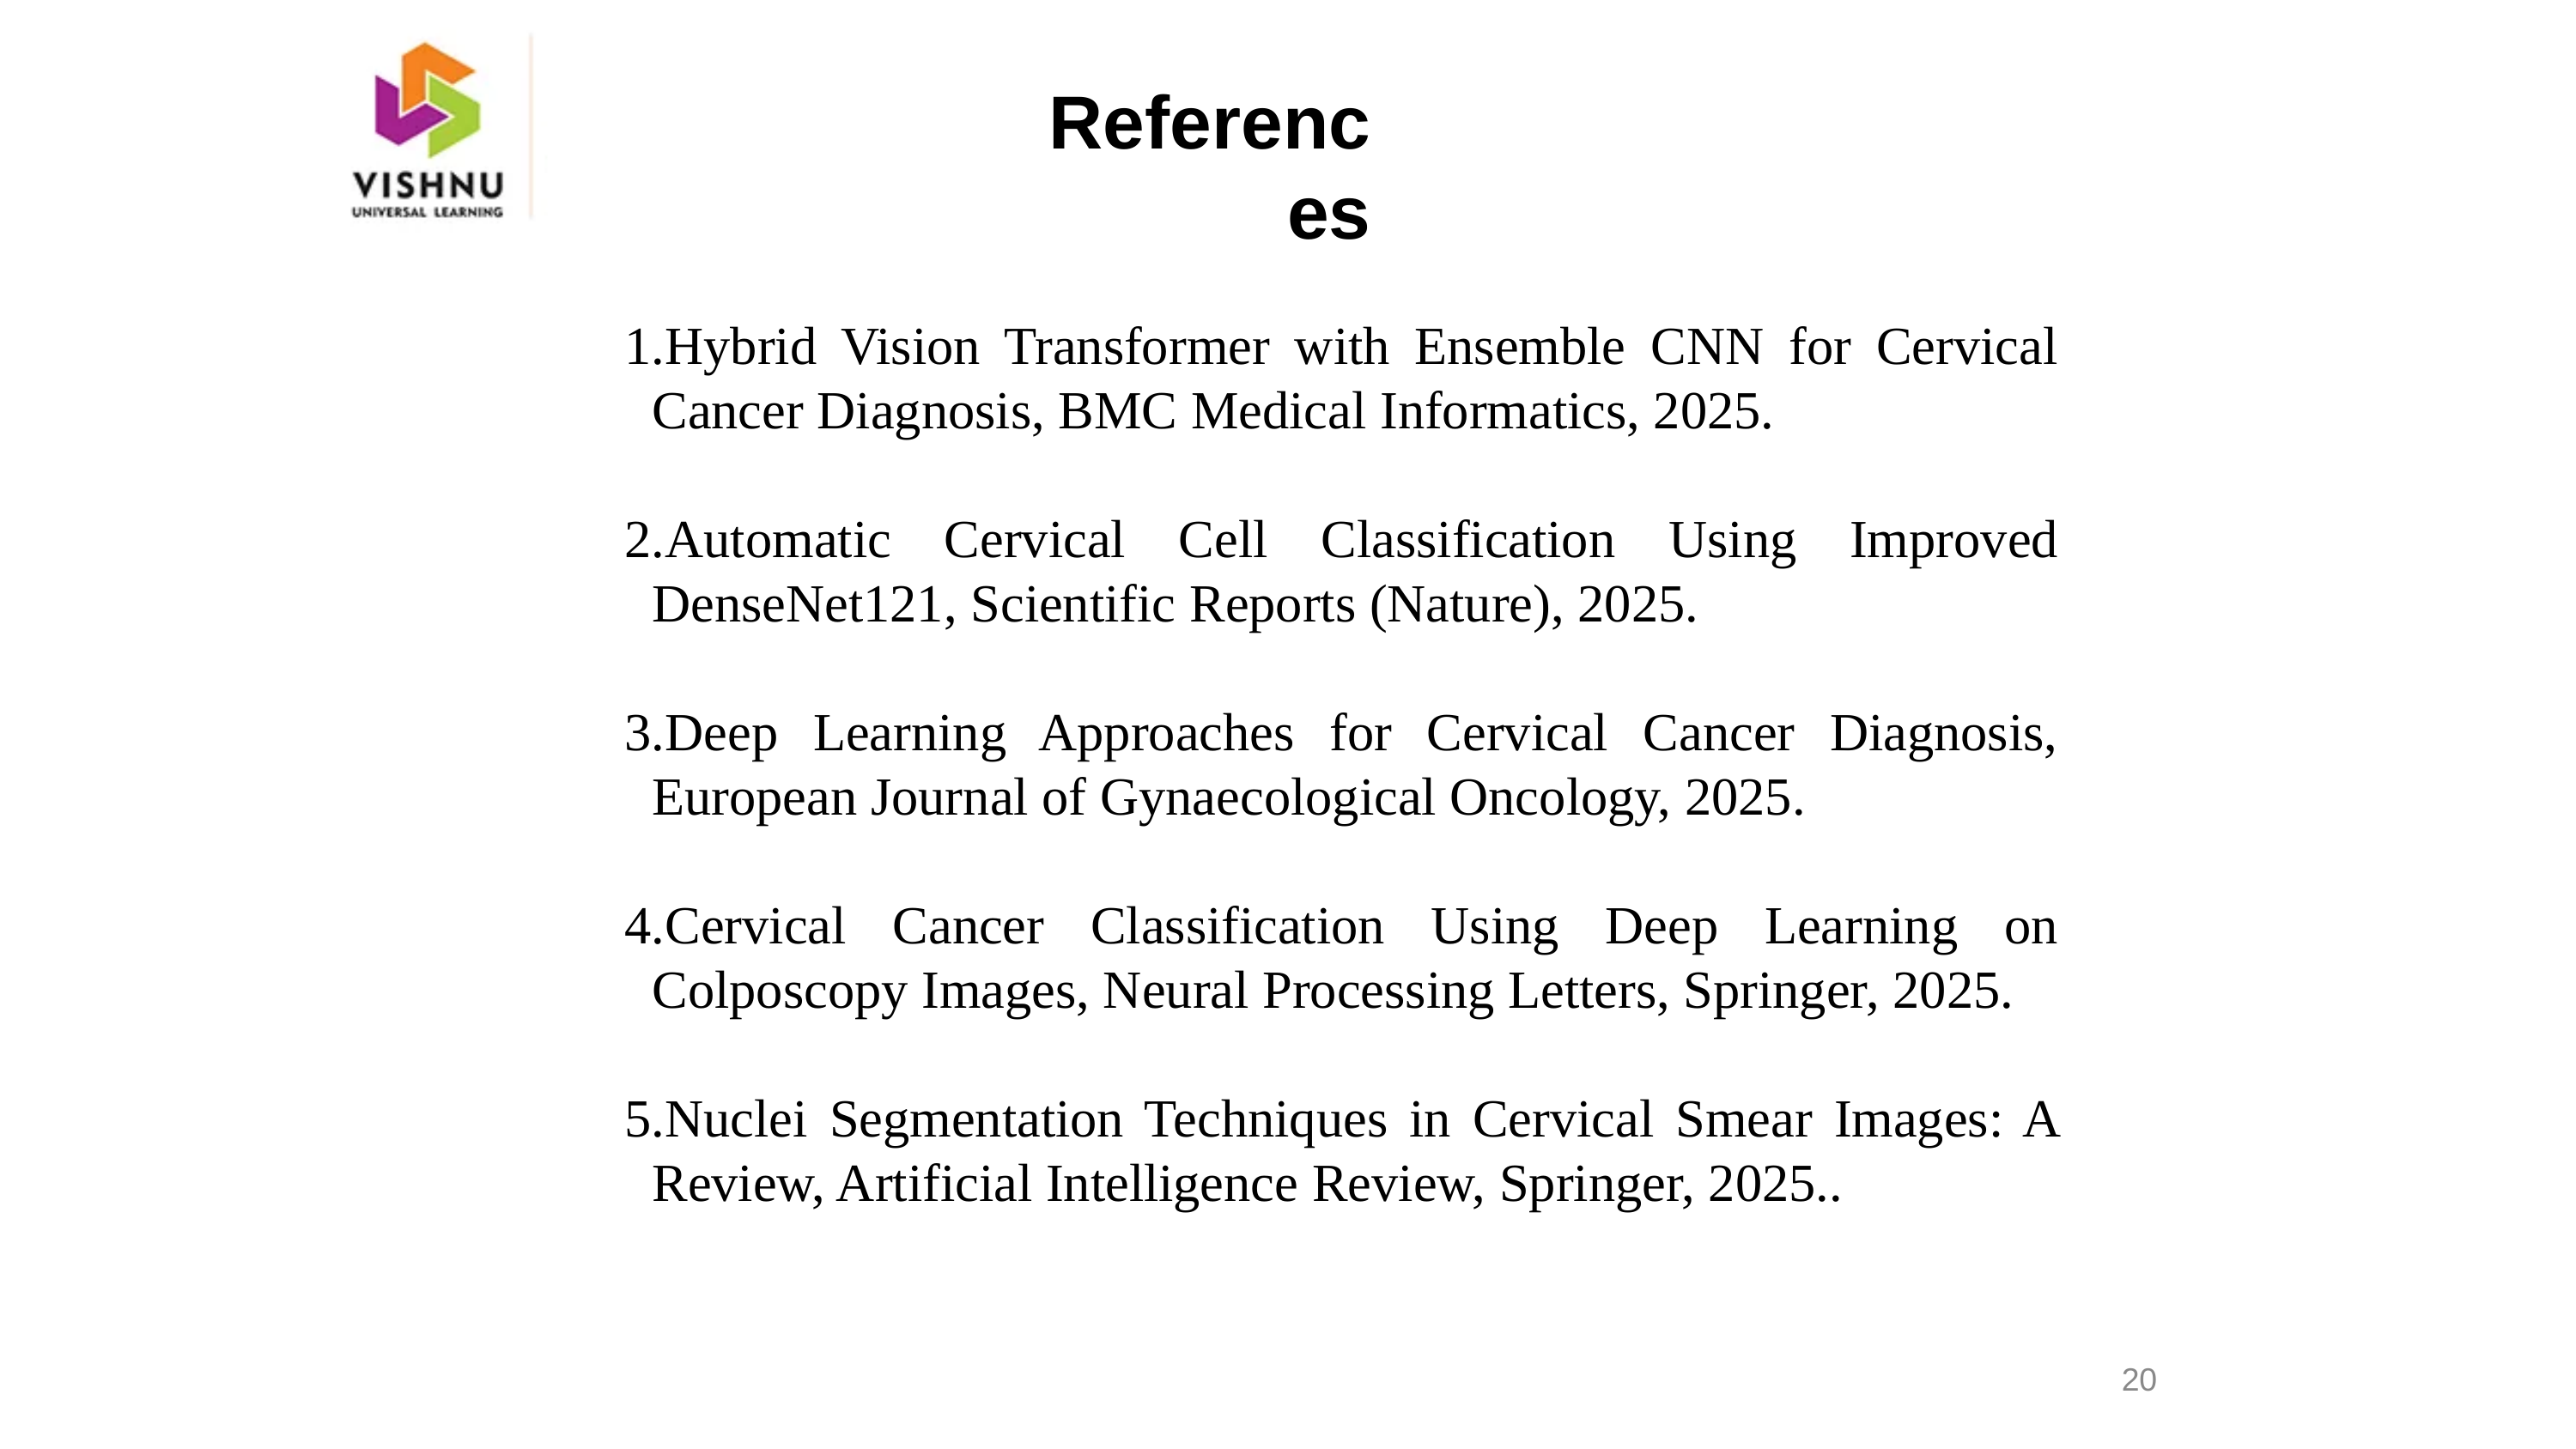

References
Hybrid Vision Transformer with Ensemble CNN for Cervical Cancer Diagnosis, BMC Medical Informatics, 2025.

Automatic Cervical Cell Classification Using Improved DenseNet121, Scientific Reports (Nature), 2025.

Deep Learning Approaches for Cervical Cancer Diagnosis, European Journal of Gynaecological Oncology, 2025.

Cervical Cancer Classification Using Deep Learning on Colposcopy Images, Neural Processing Letters, Springer, 2025.

Nuclei Segmentation Techniques in Cervical Smear Images: A Review, Artificial Intelligence Review, Springer, 2025..

20